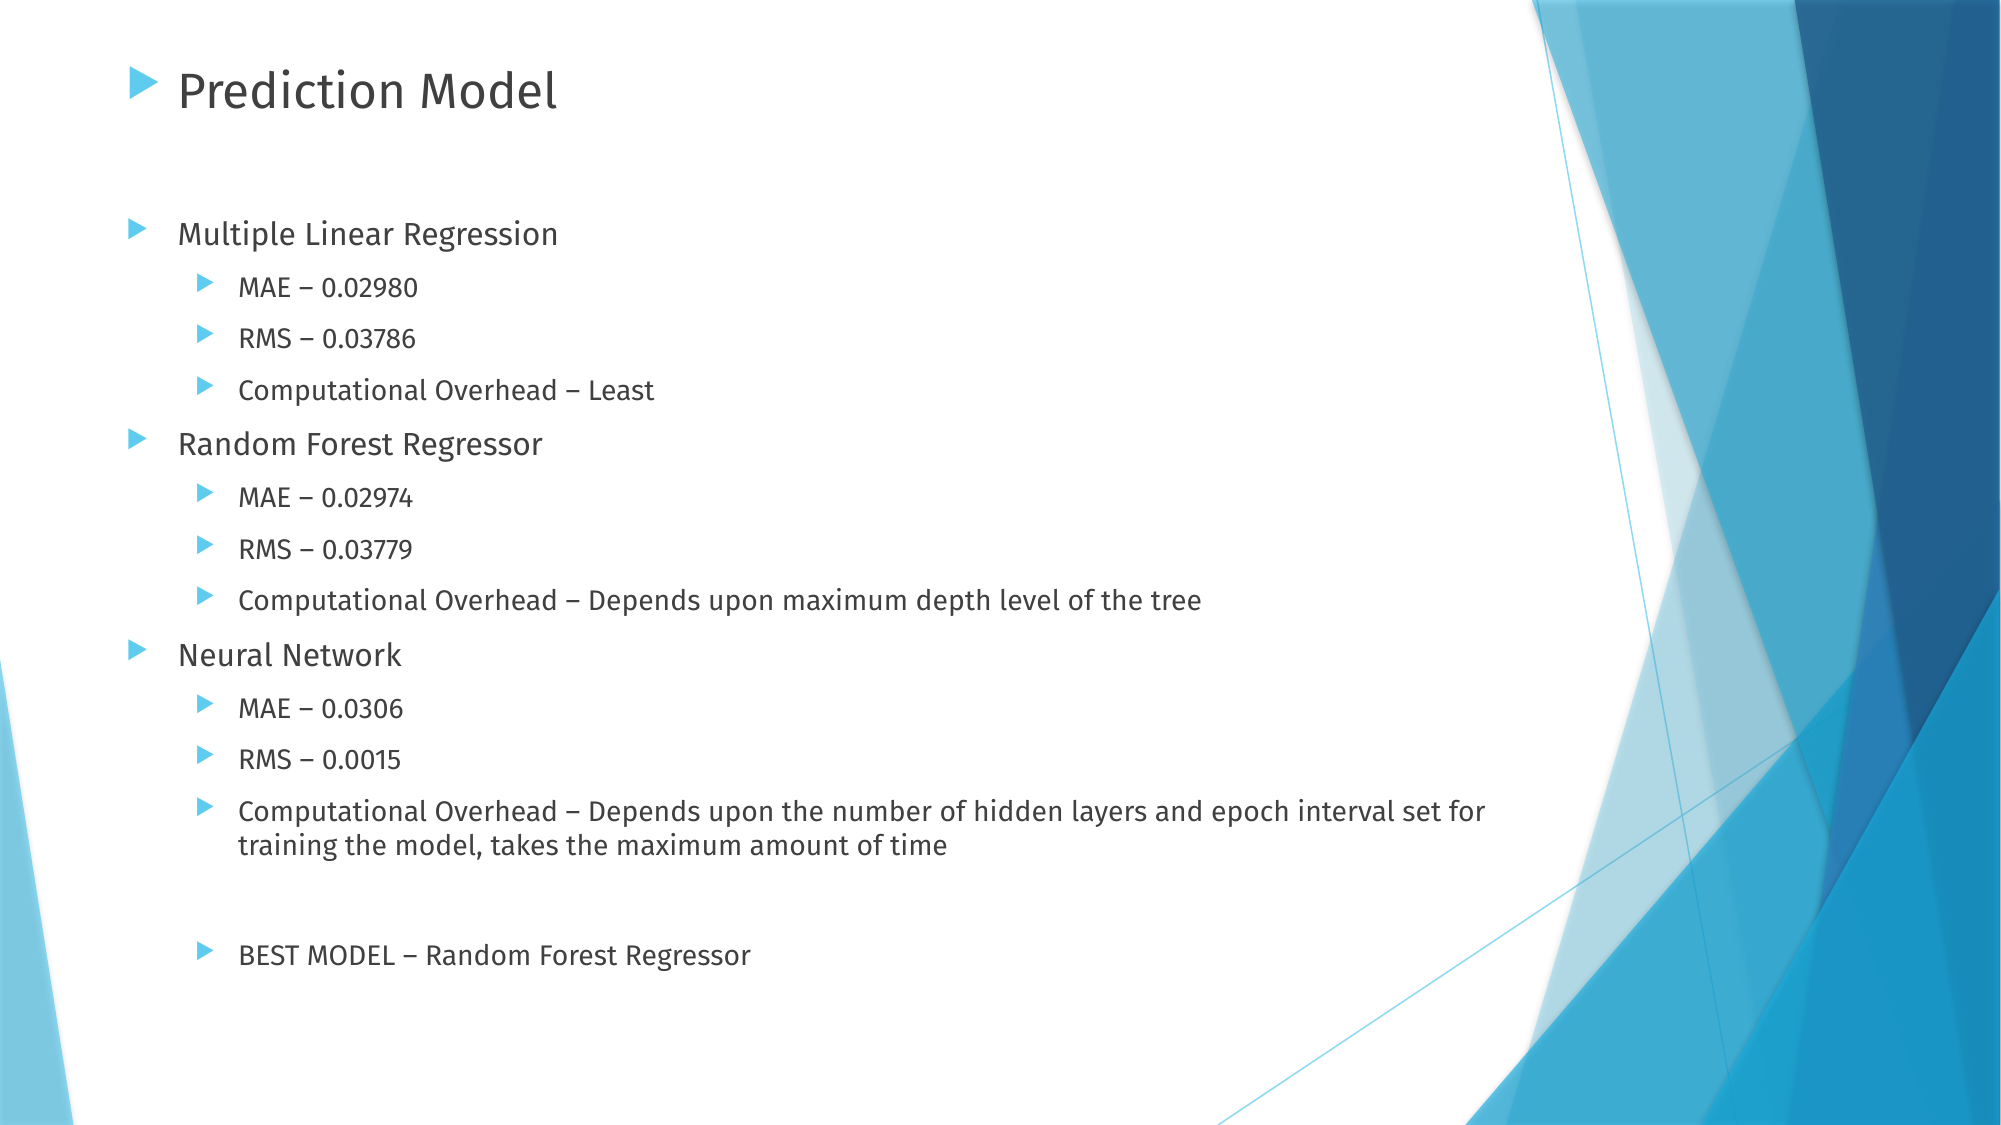

Prediction Model

Multiple Linear Regression
MAE – 0.02980
RMS – 0.03786
Computational Overhead – Least
Random Forest Regressor
MAE – 0.02974
RMS – 0.03779
Computational Overhead – Depends upon maximum depth level of the tree
Neural Network
MAE – 0.0306
RMS – 0.0015
Computational Overhead – Depends upon the number of hidden layers and epoch interval set for training the model, takes the maximum amount of time

BEST MODEL – Random Forest Regressor